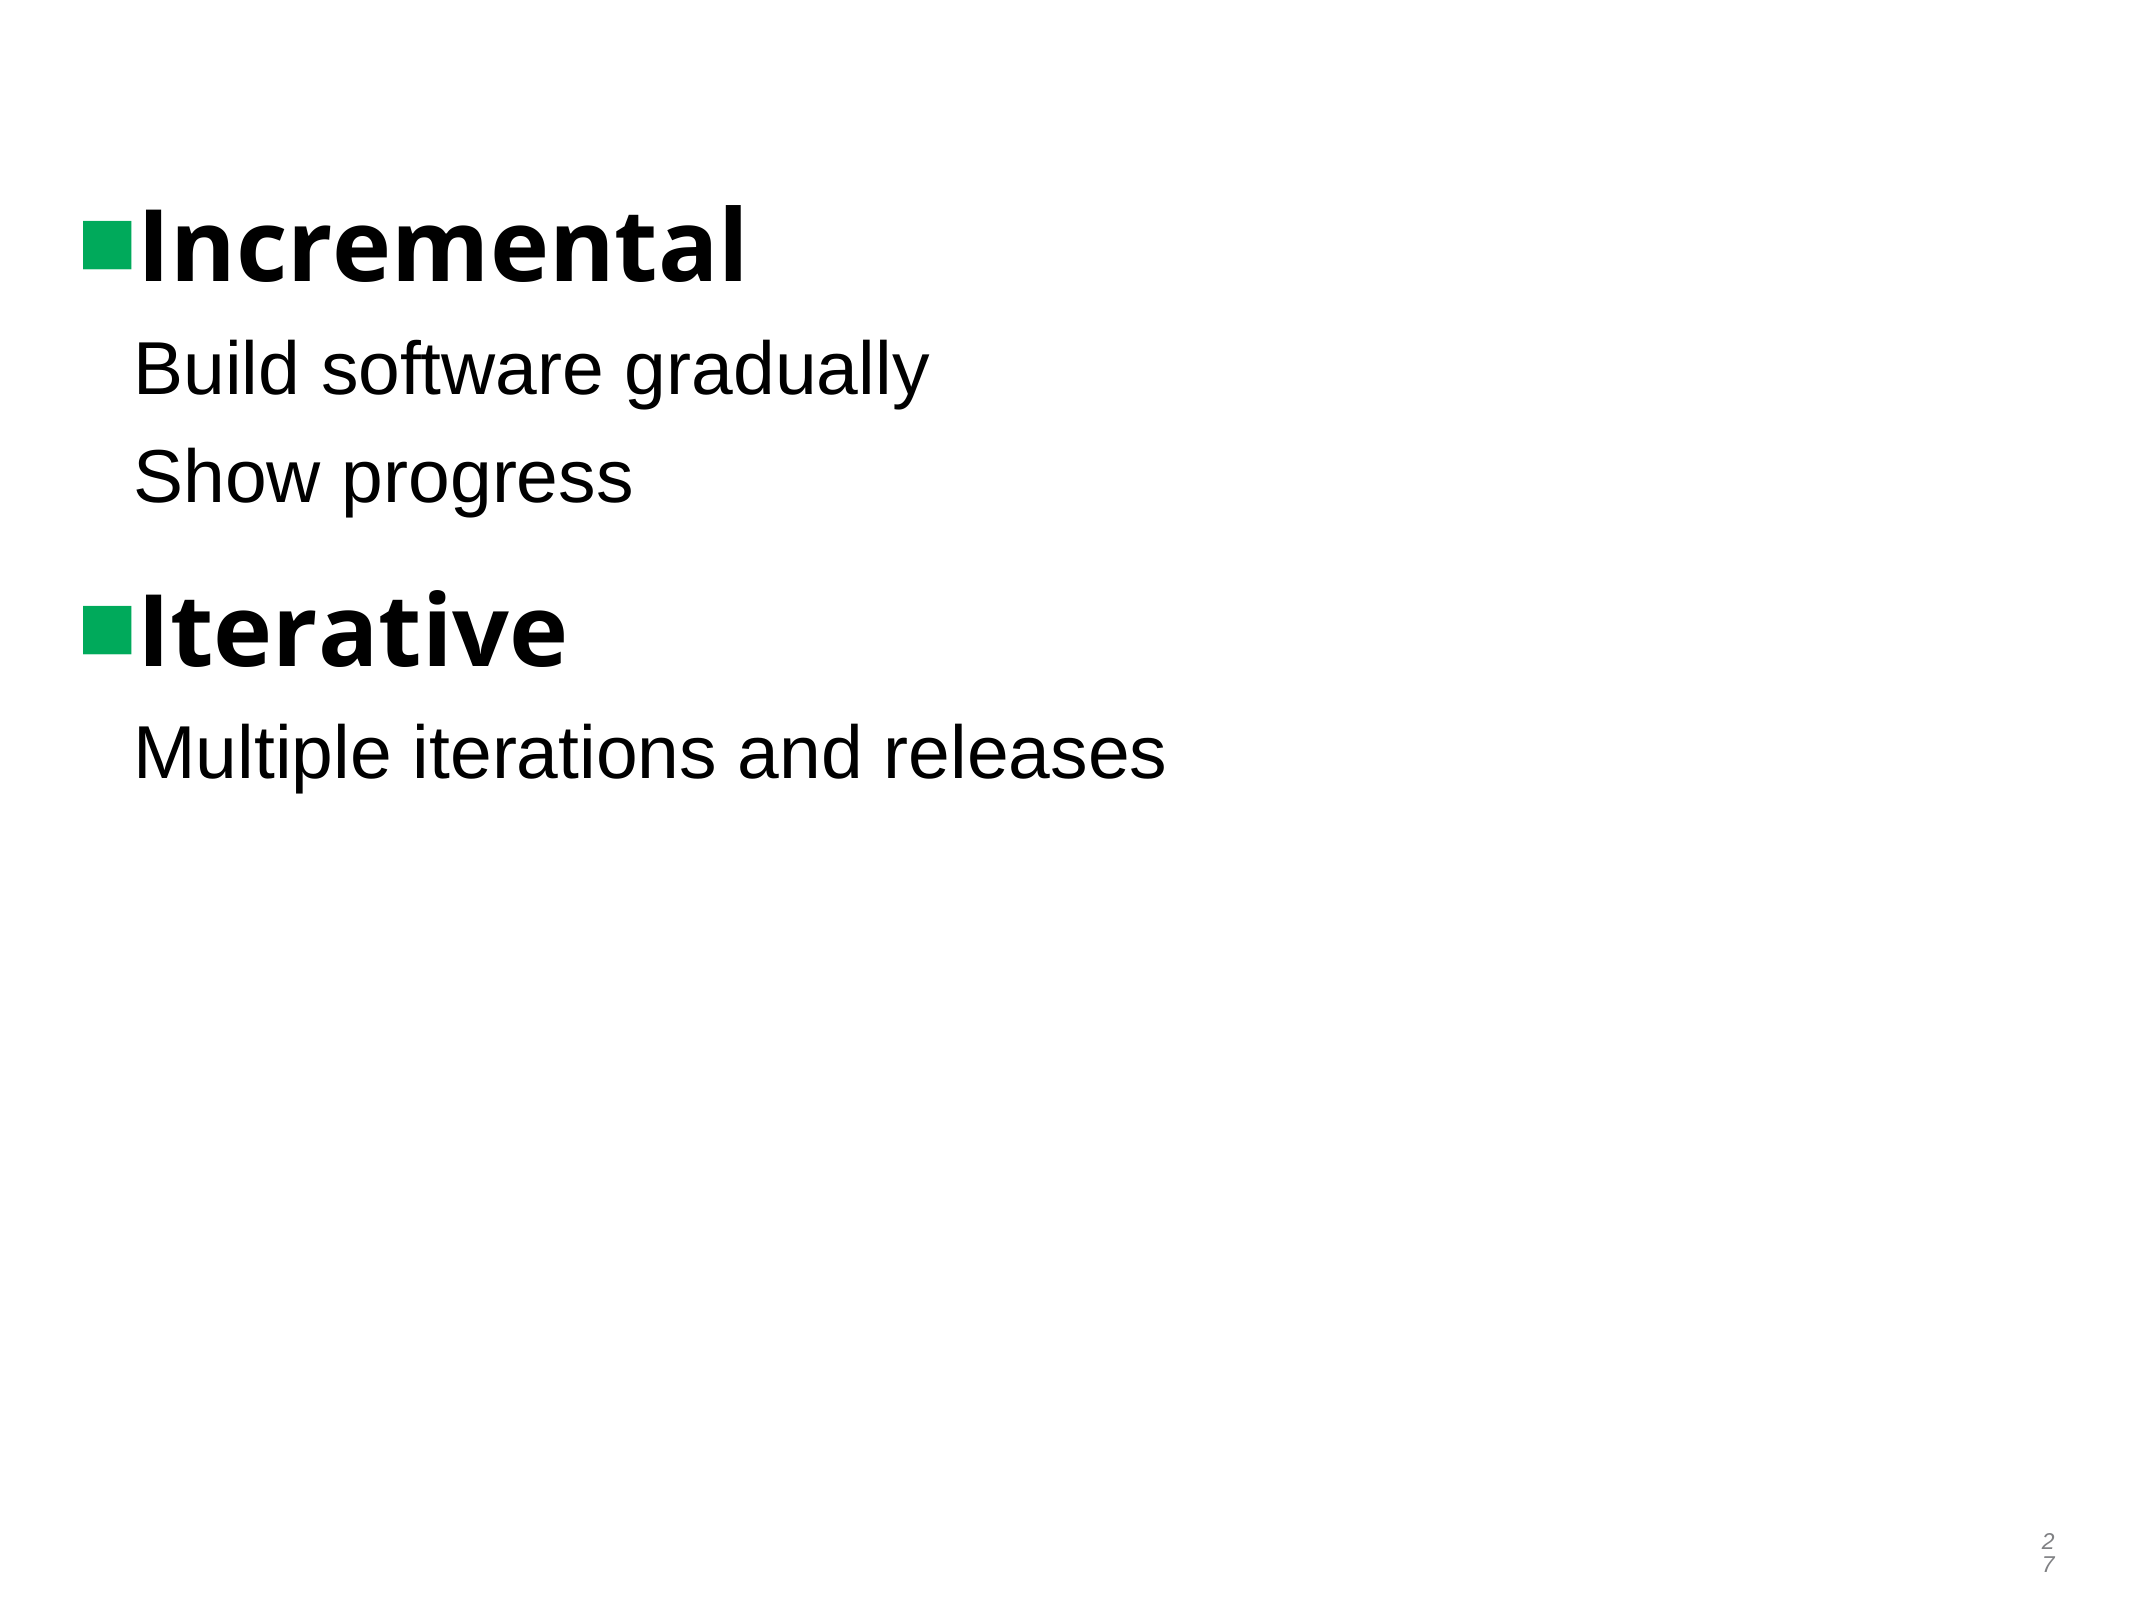

Incremental
Build software gradually
Show progress
Iterative
Multiple iterations and releases

27